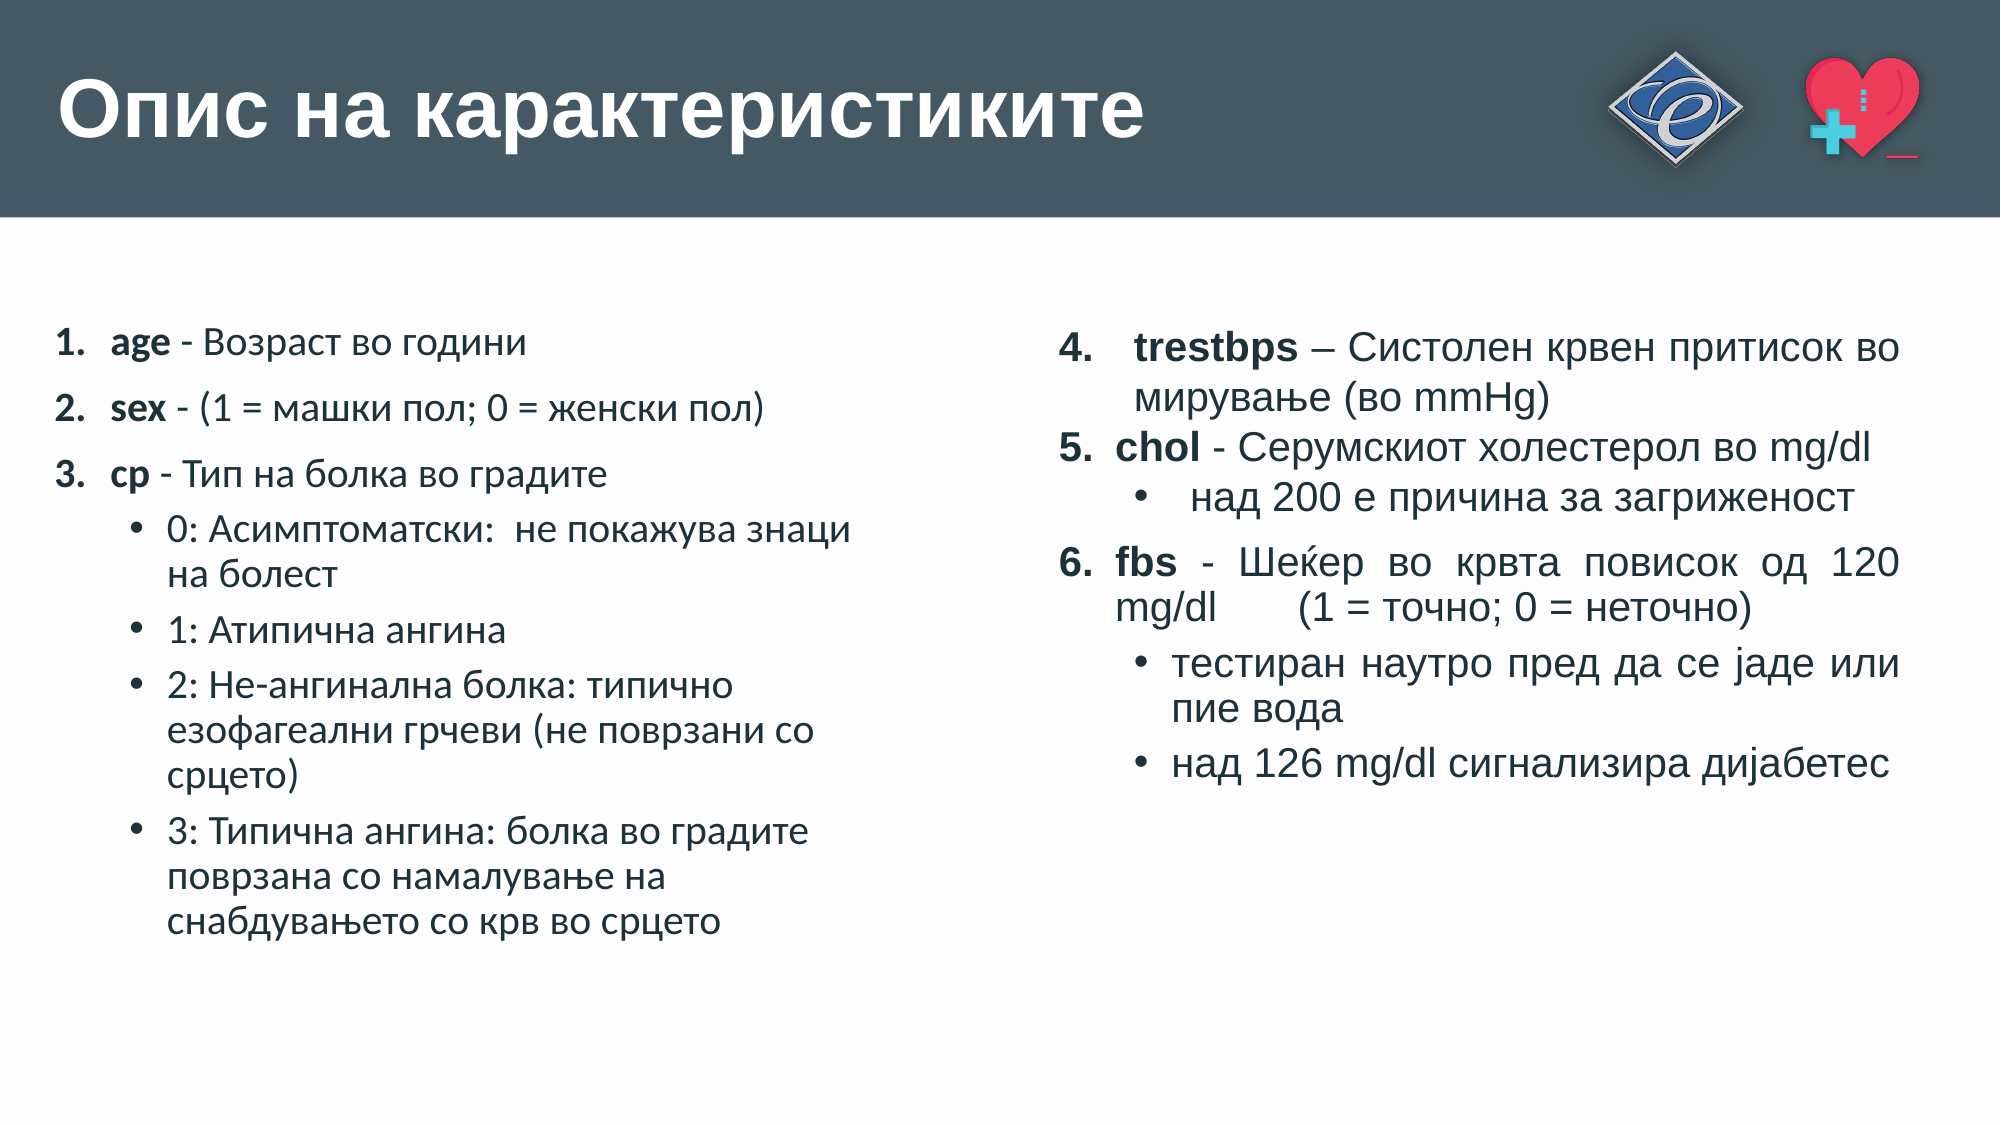

# Опис на карактеристиките
age - Возраст во години
sex - (1 = машки пол; 0 = женски пол)
cp - Тип на болка вo градите
0: Асимптоматски:  не покажува знаци на болест
1: Атипична ангинa
2: Не-ангинална болка: типично езофагеални грчеви (не поврзани со срцето)
3: Типична ангина: болка во градите поврзана со намалување нa снабдувањето со крв во срцето
trestbps – Систолен крвен притисок во мирување (во mmHg)
chol - Серумскиот холестерол во mg/dl
над 200 е причина за загриженост
fbs - Шеќер во крвта повисок од 120 mg/dl       (1 = точно; 0 = неточно)
тестиран наутро пред да се јаде или пие вода
над 126 mg/dl сигнализира дијабетес